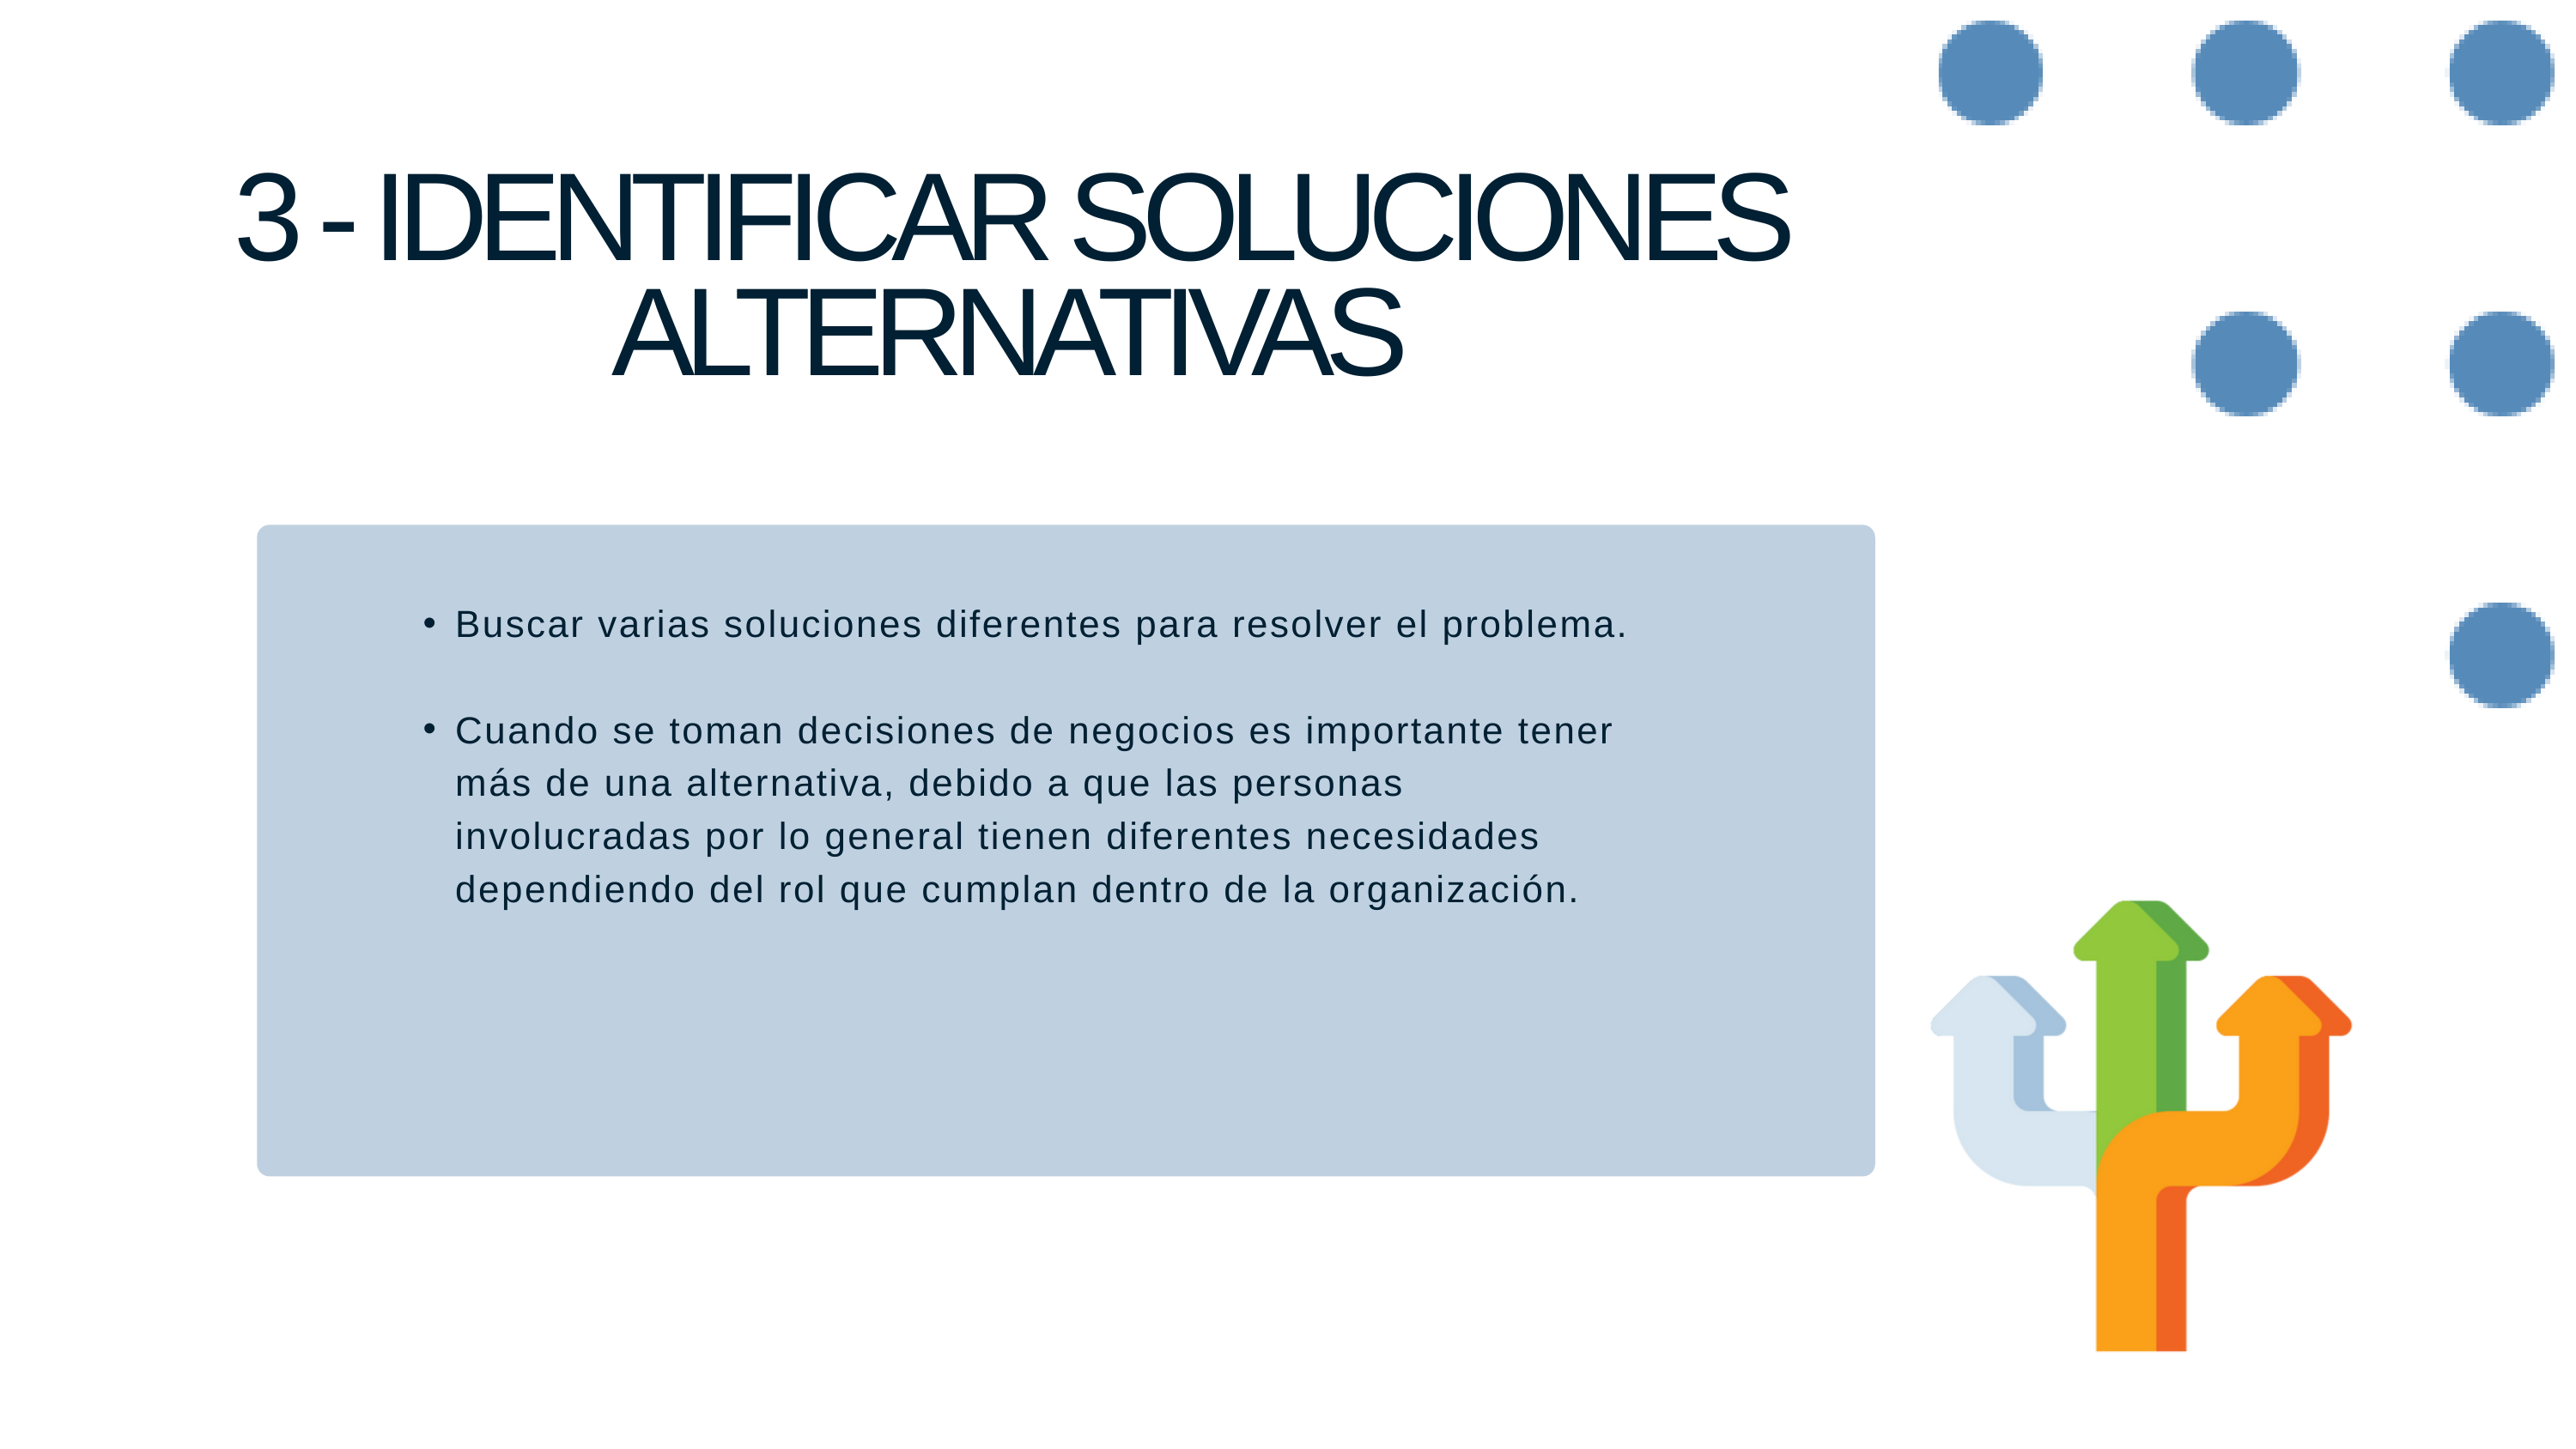

3 - IDENTIFICAR SOLUCIONES ALTERNATIVAS

Buscar varias soluciones diferentes para resolver el problema.

Cuando se toman decisiones de negocios es importante tener más de una alternativa, debido a que las personas involucradas por lo general tienen diferentes necesidades dependiendo del rol que cumplan dentro de la organización.